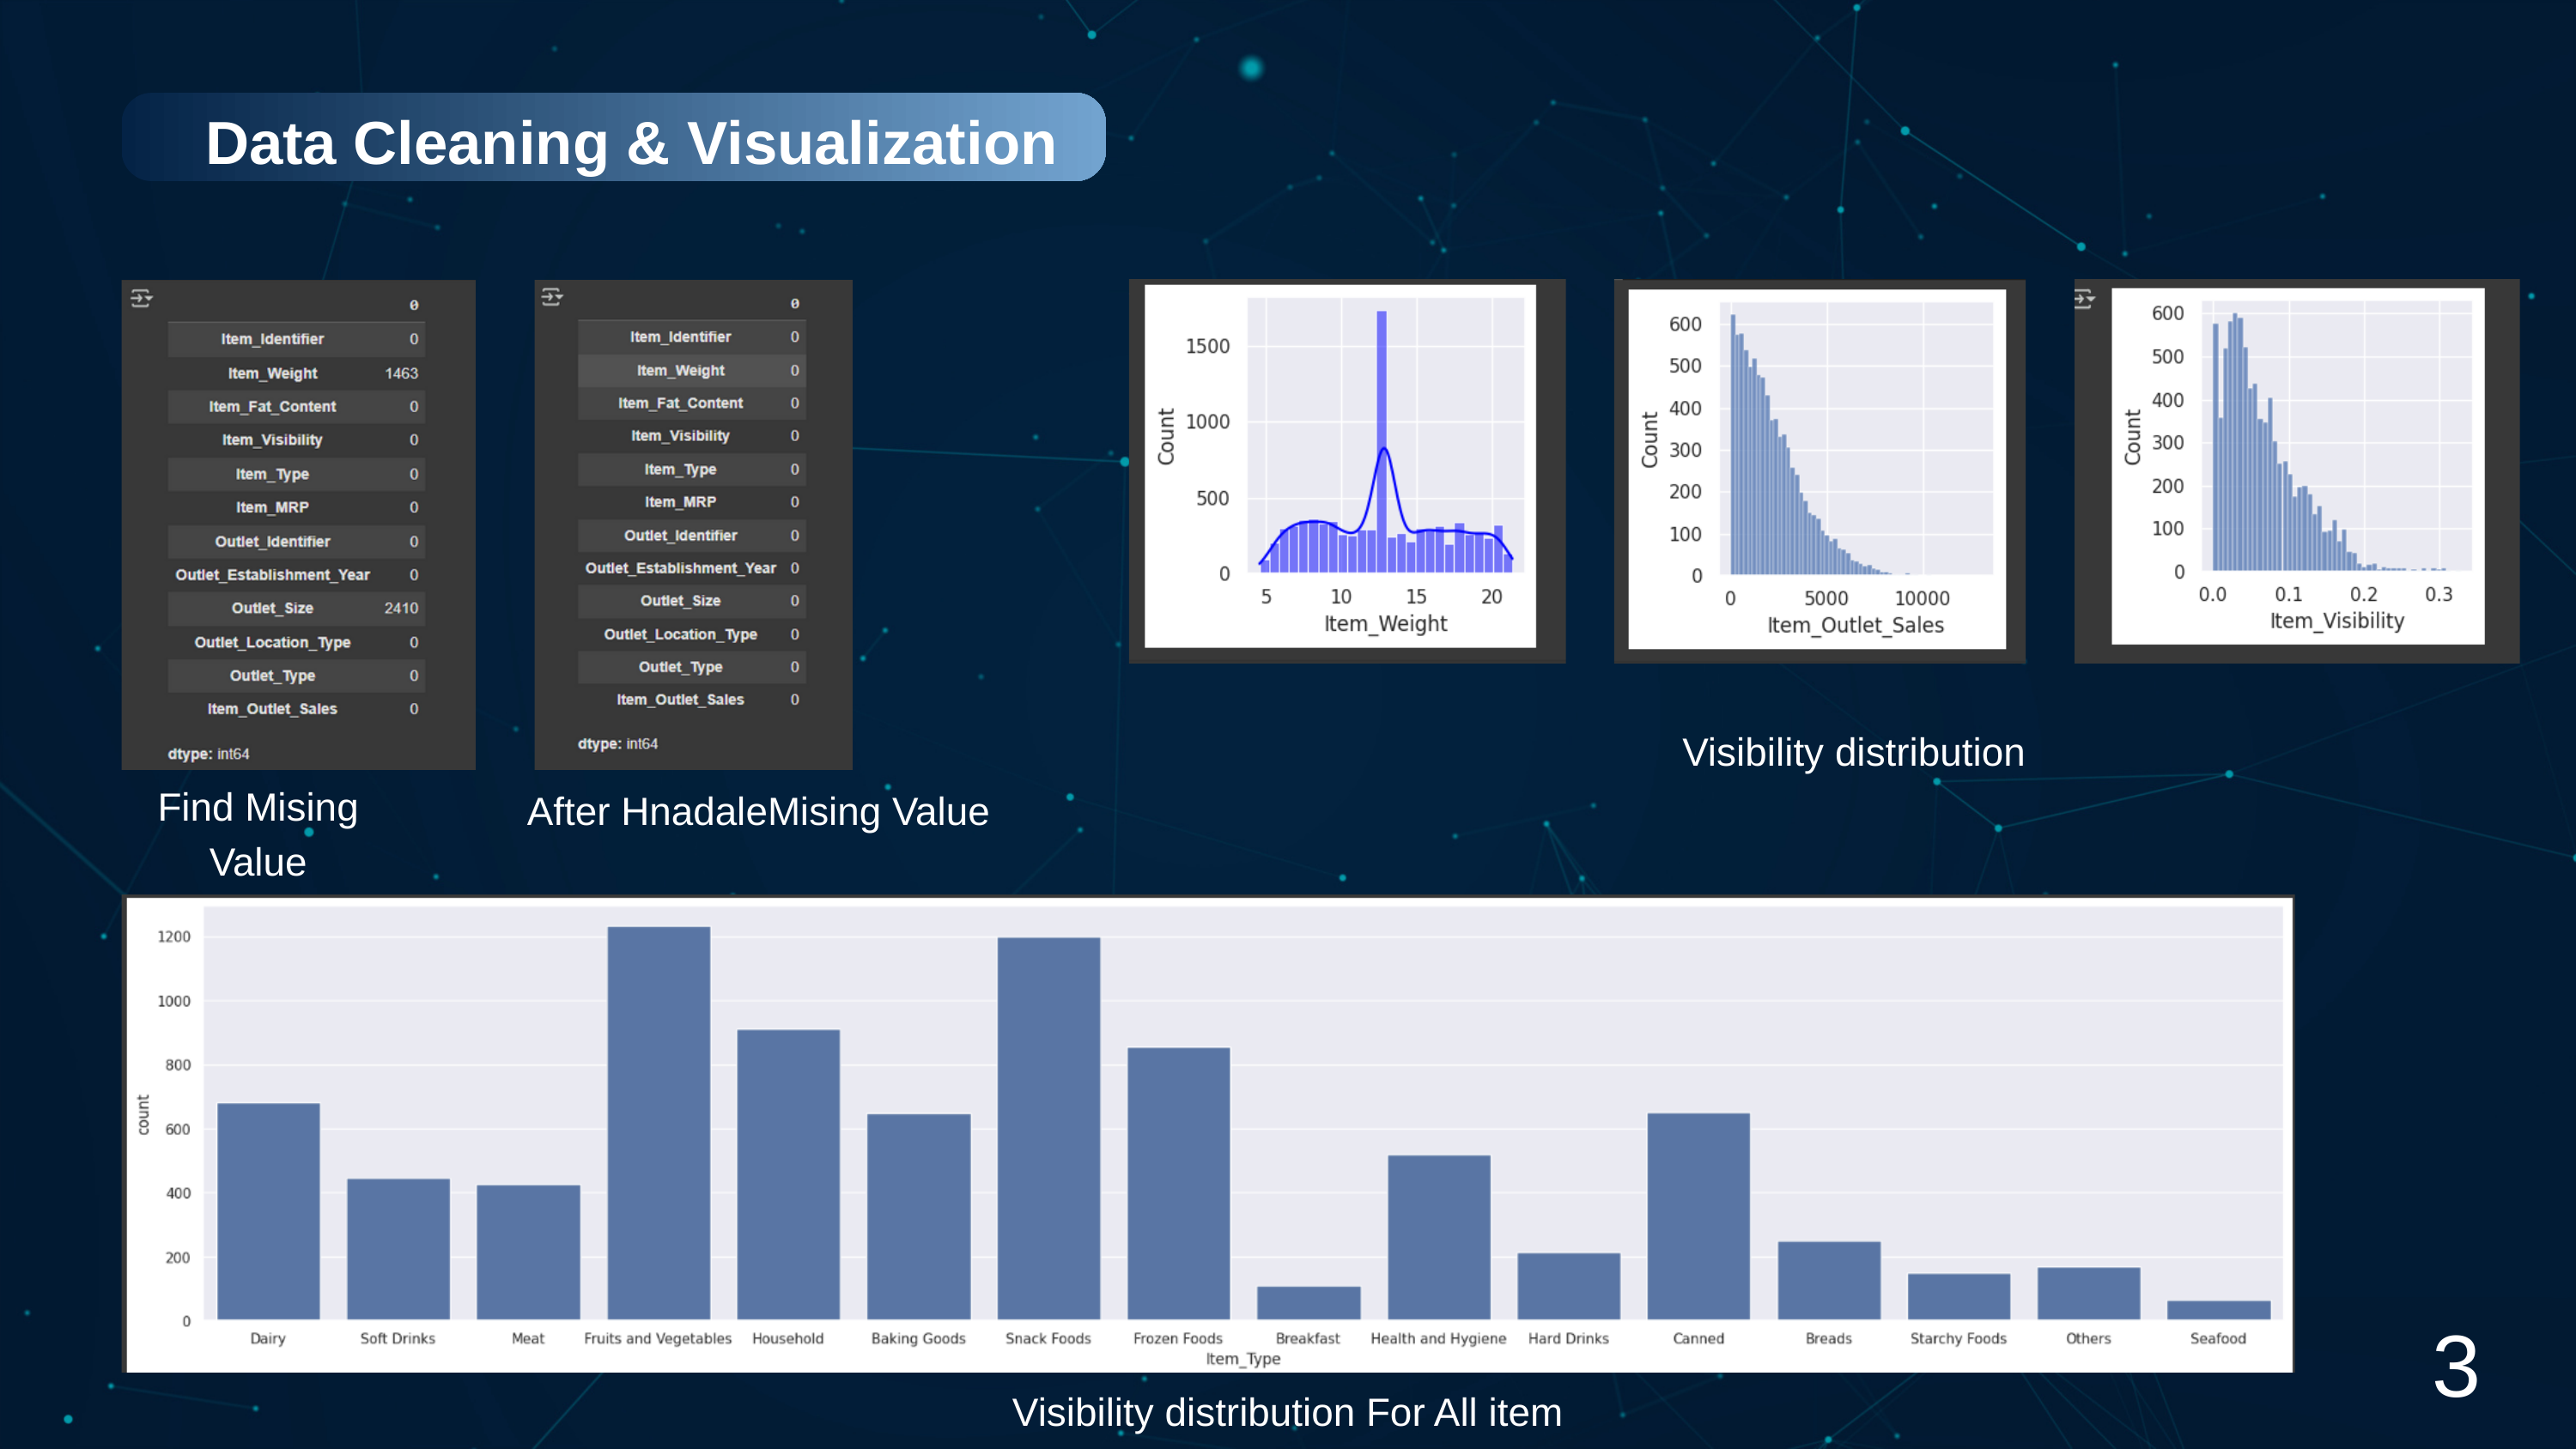

Data Cleaning & Visualization

Visibility distribution
Find Mising Value
After HnadaleMising Value

3
Visibility distribution For All item